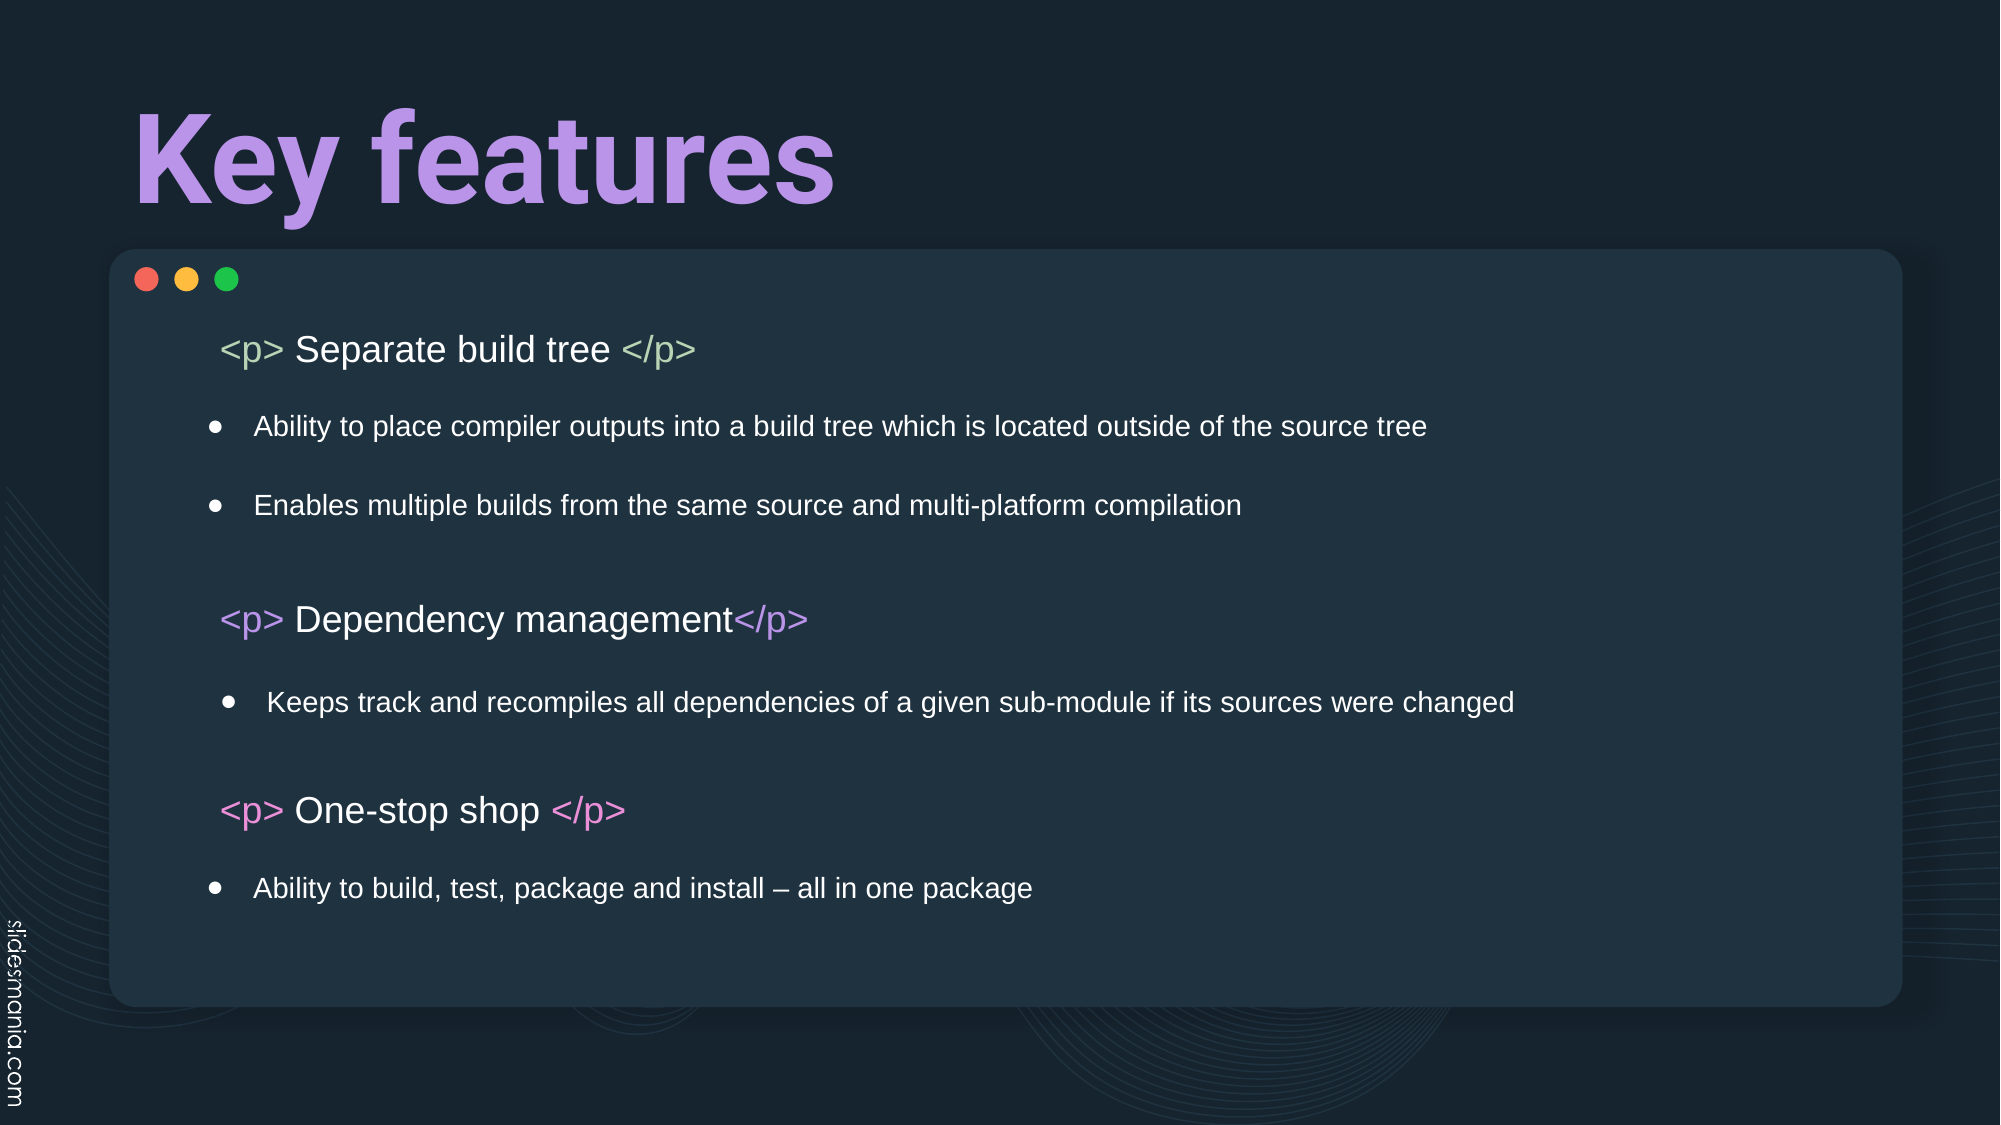

# Key features
<p> Separate build tree </p>
Ability to place compiler outputs into a build tree which is located outside of the source tree
Enables multiple builds from the same source and multi-platform compilation
<p> Dependency management</p>
Keeps track and recompiles all dependencies of a given sub-module if its sources were changed

<p> One-stop shop </p>
Ability to build, test, package and install – all in one package